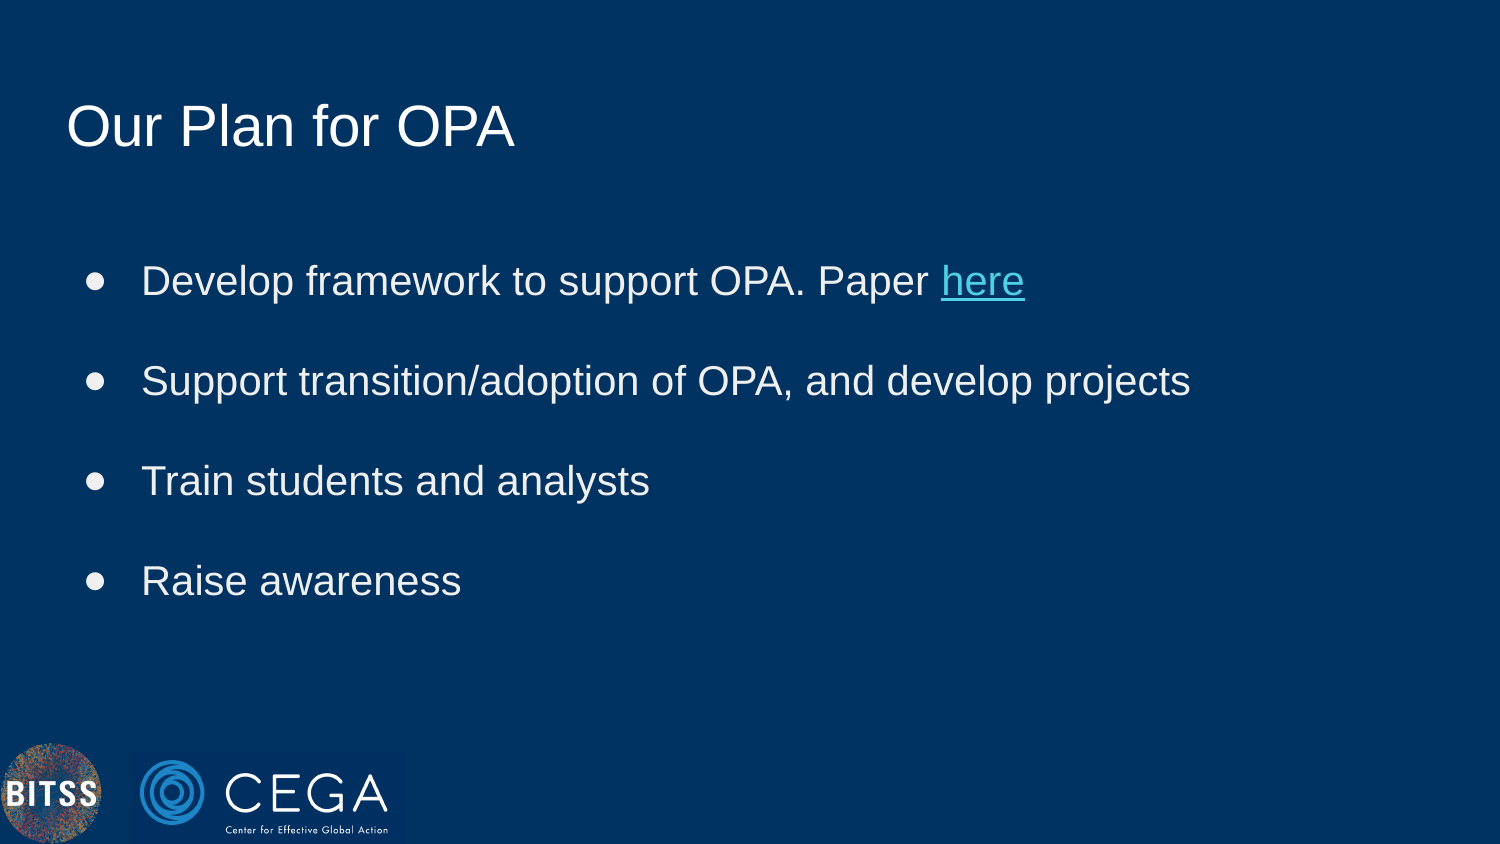

# Our Plan for OPA
Develop framework to support OPA. Paper here
Support transition/adoption of OPA, and develop projects
Train students and analysts
Raise awareness